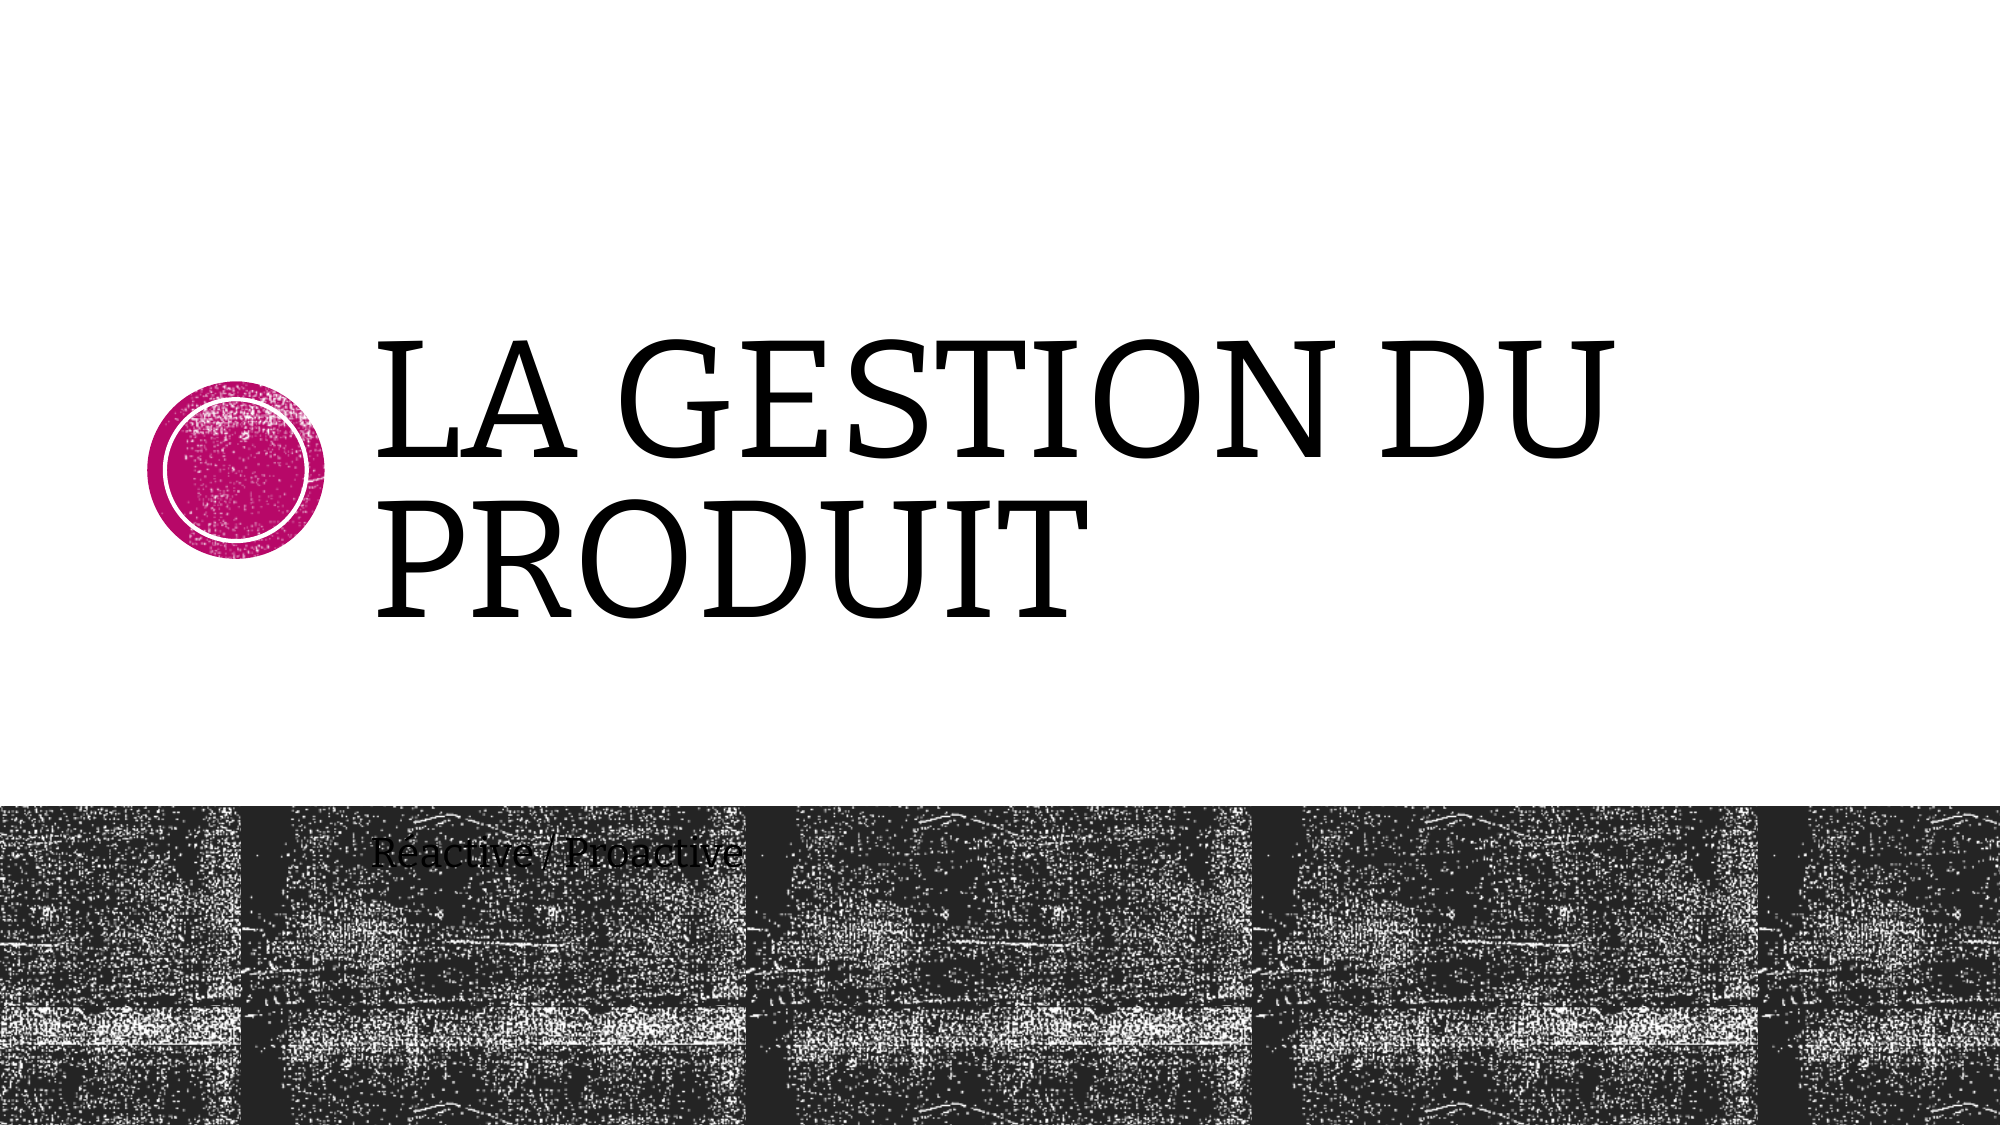

# La gestion du produit
Réactive / Proactive